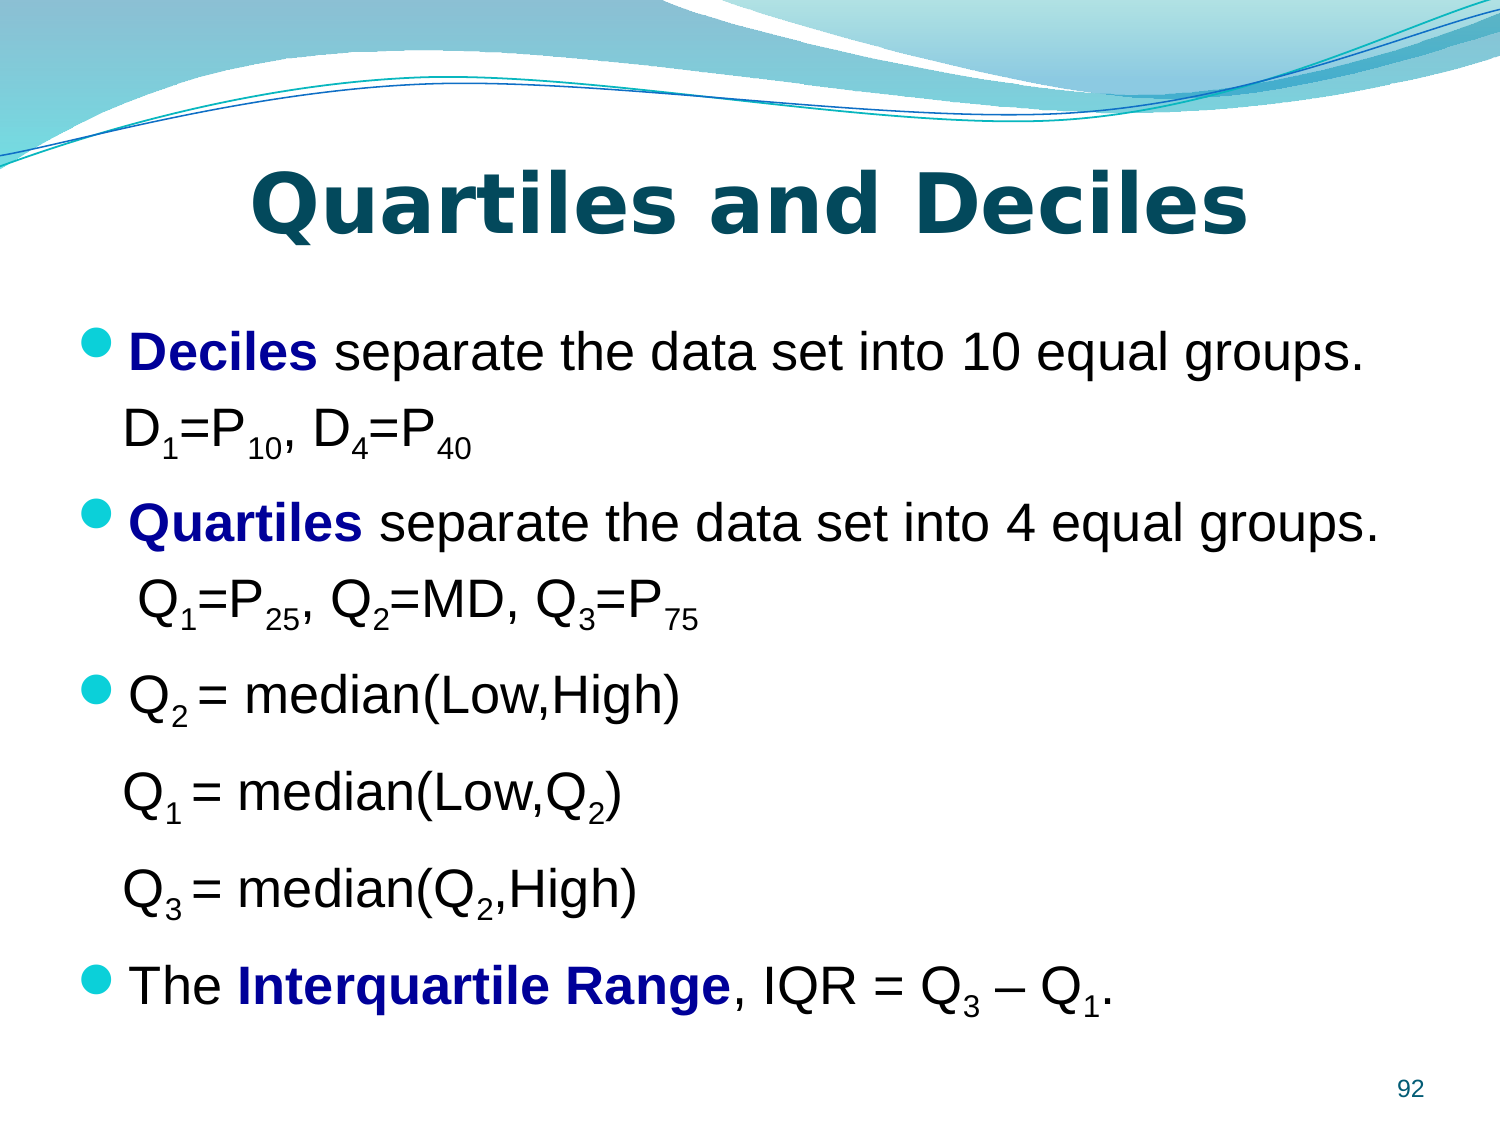

# Quartiles and Deciles
Deciles separate the data set into 10 equal groups. D1=P10, D4=P40
Quartiles separate the data set into 4 equal groups.  Q1=P25, Q2=MD, Q3=P75
Q2 = median(Low,High)
   Q1 = median(Low,Q2)
   Q3 = median(Q2,High)
The Interquartile Range, IQR = Q3 – Q1.
92